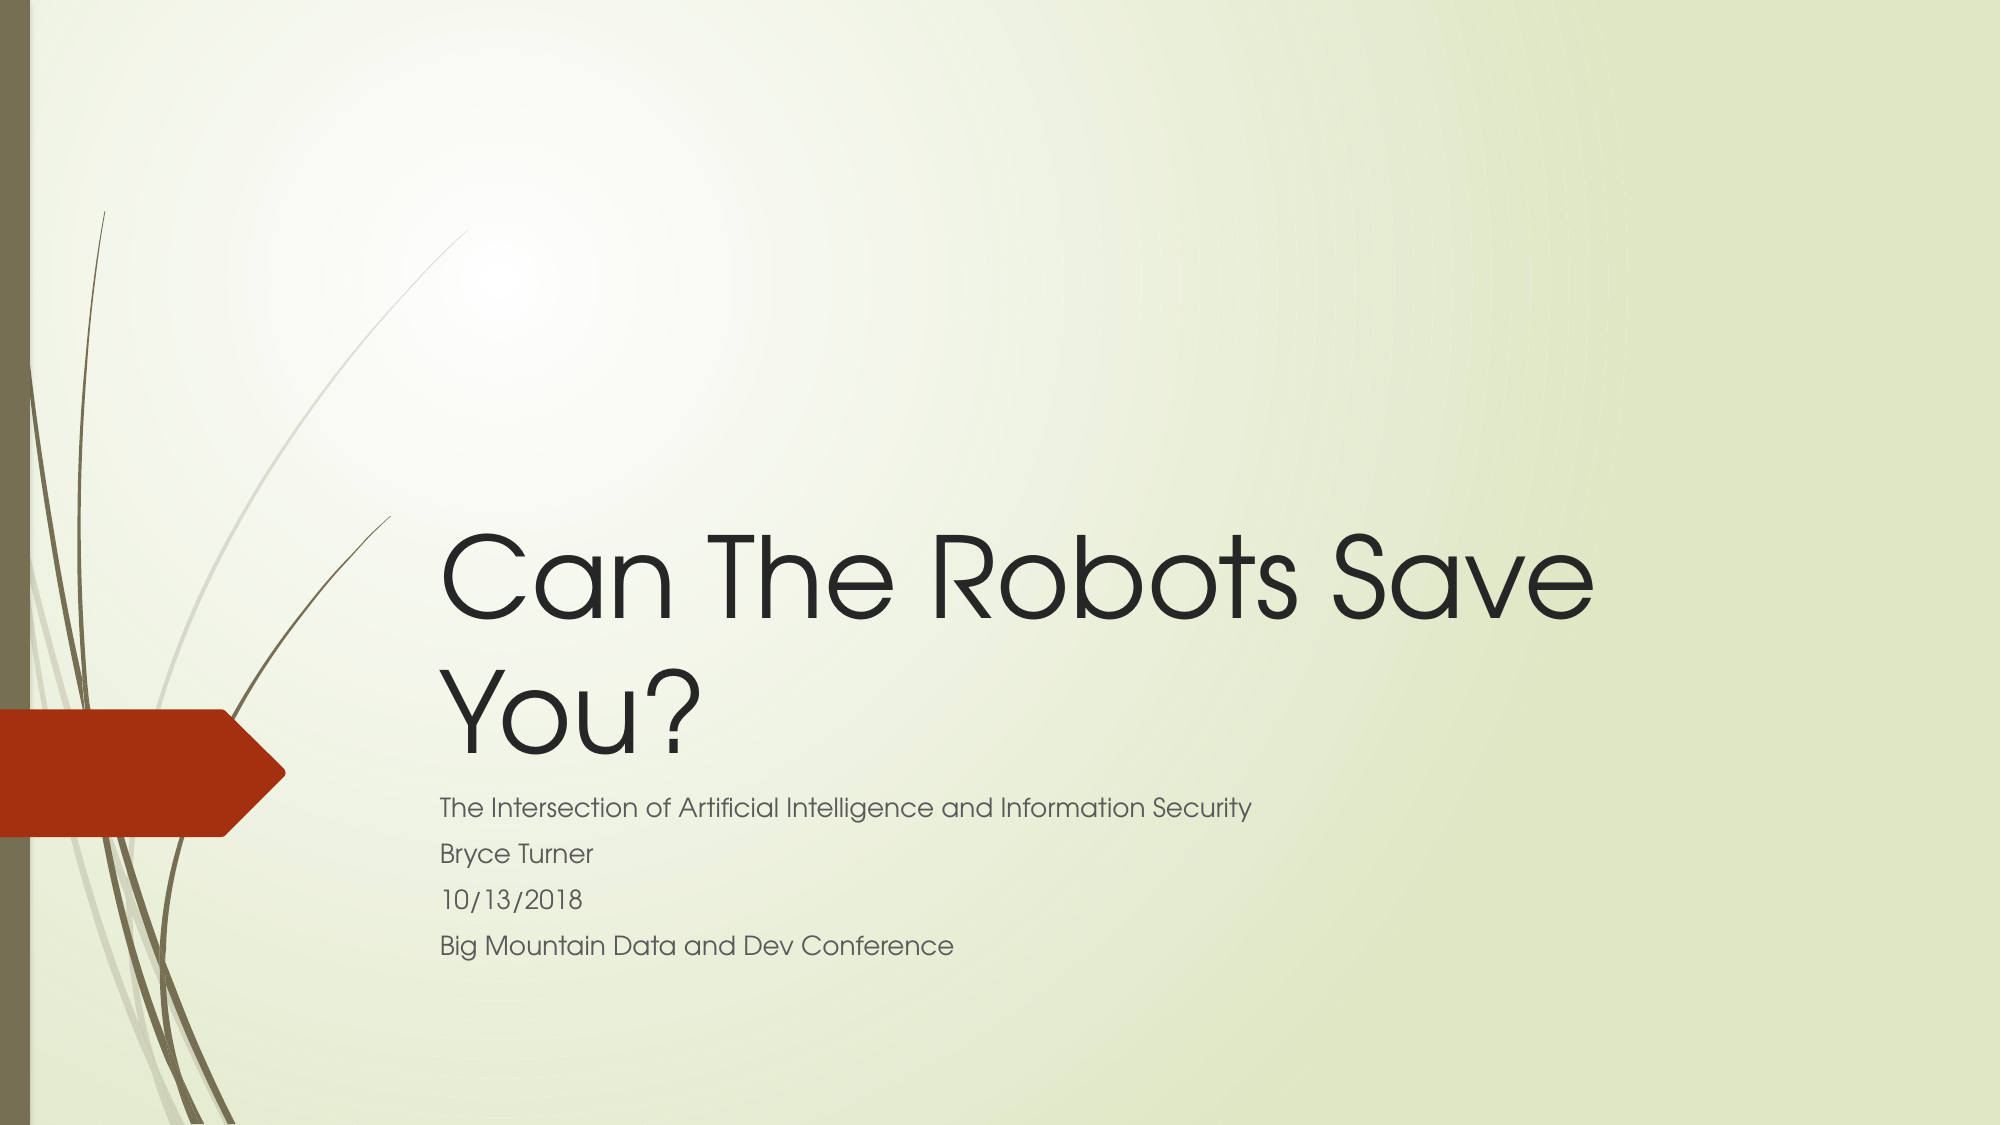

# Can The Robots Save You?
The Intersection of Artificial Intelligence and Information Security
Bryce Turner
10/13/2018
Big Mountain Data and Dev Conference